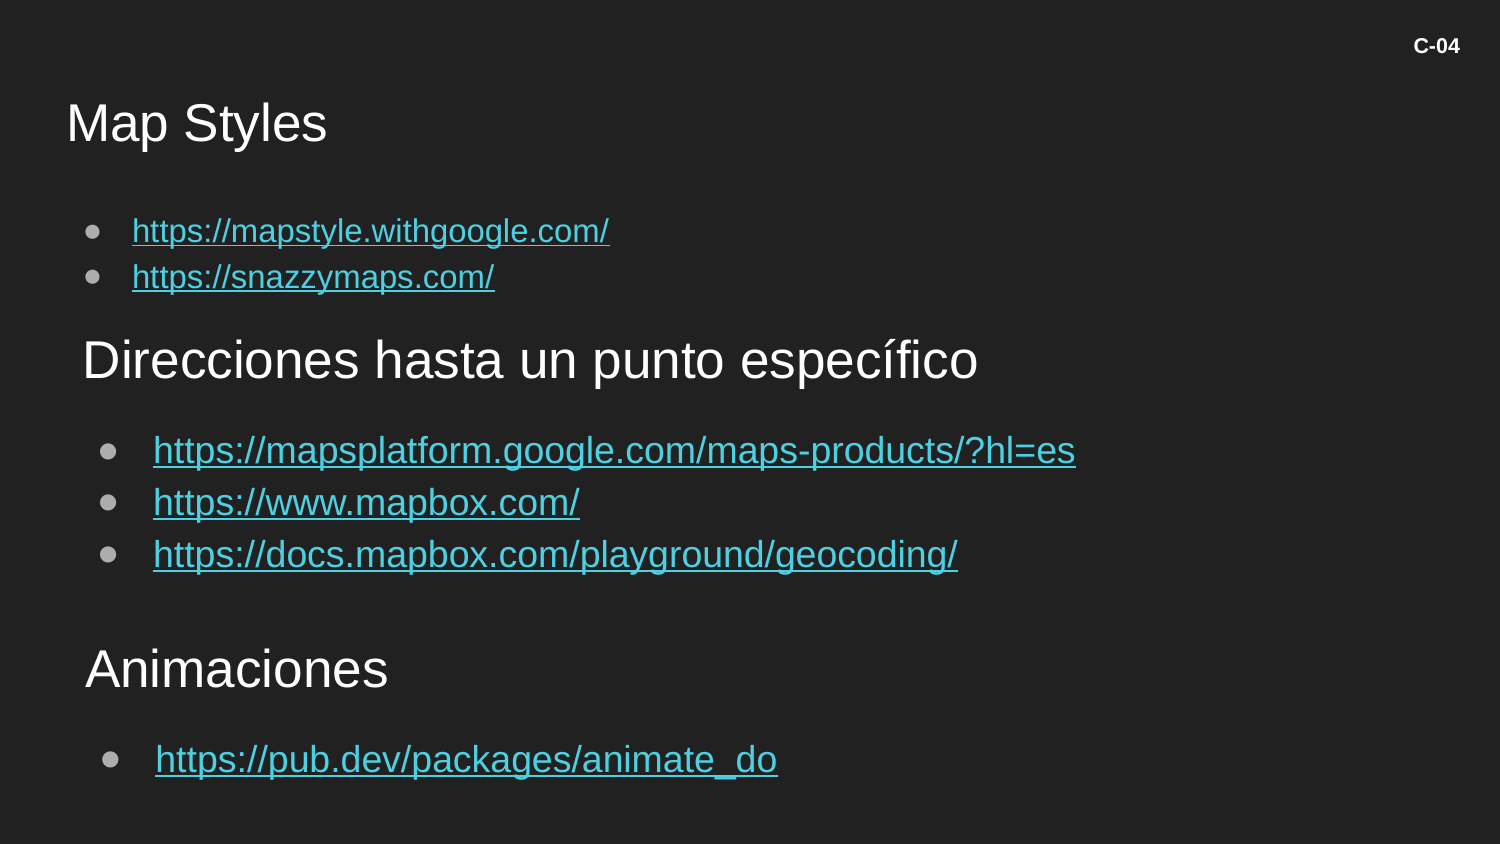

C-04
# Map Styles
https://mapstyle.withgoogle.com/
https://snazzymaps.com/
Direcciones hasta un punto específico
https://mapsplatform.google.com/maps-products/?hl=es
https://www.mapbox.com/
https://docs.mapbox.com/playground/geocoding/
Animaciones
https://pub.dev/packages/animate_do